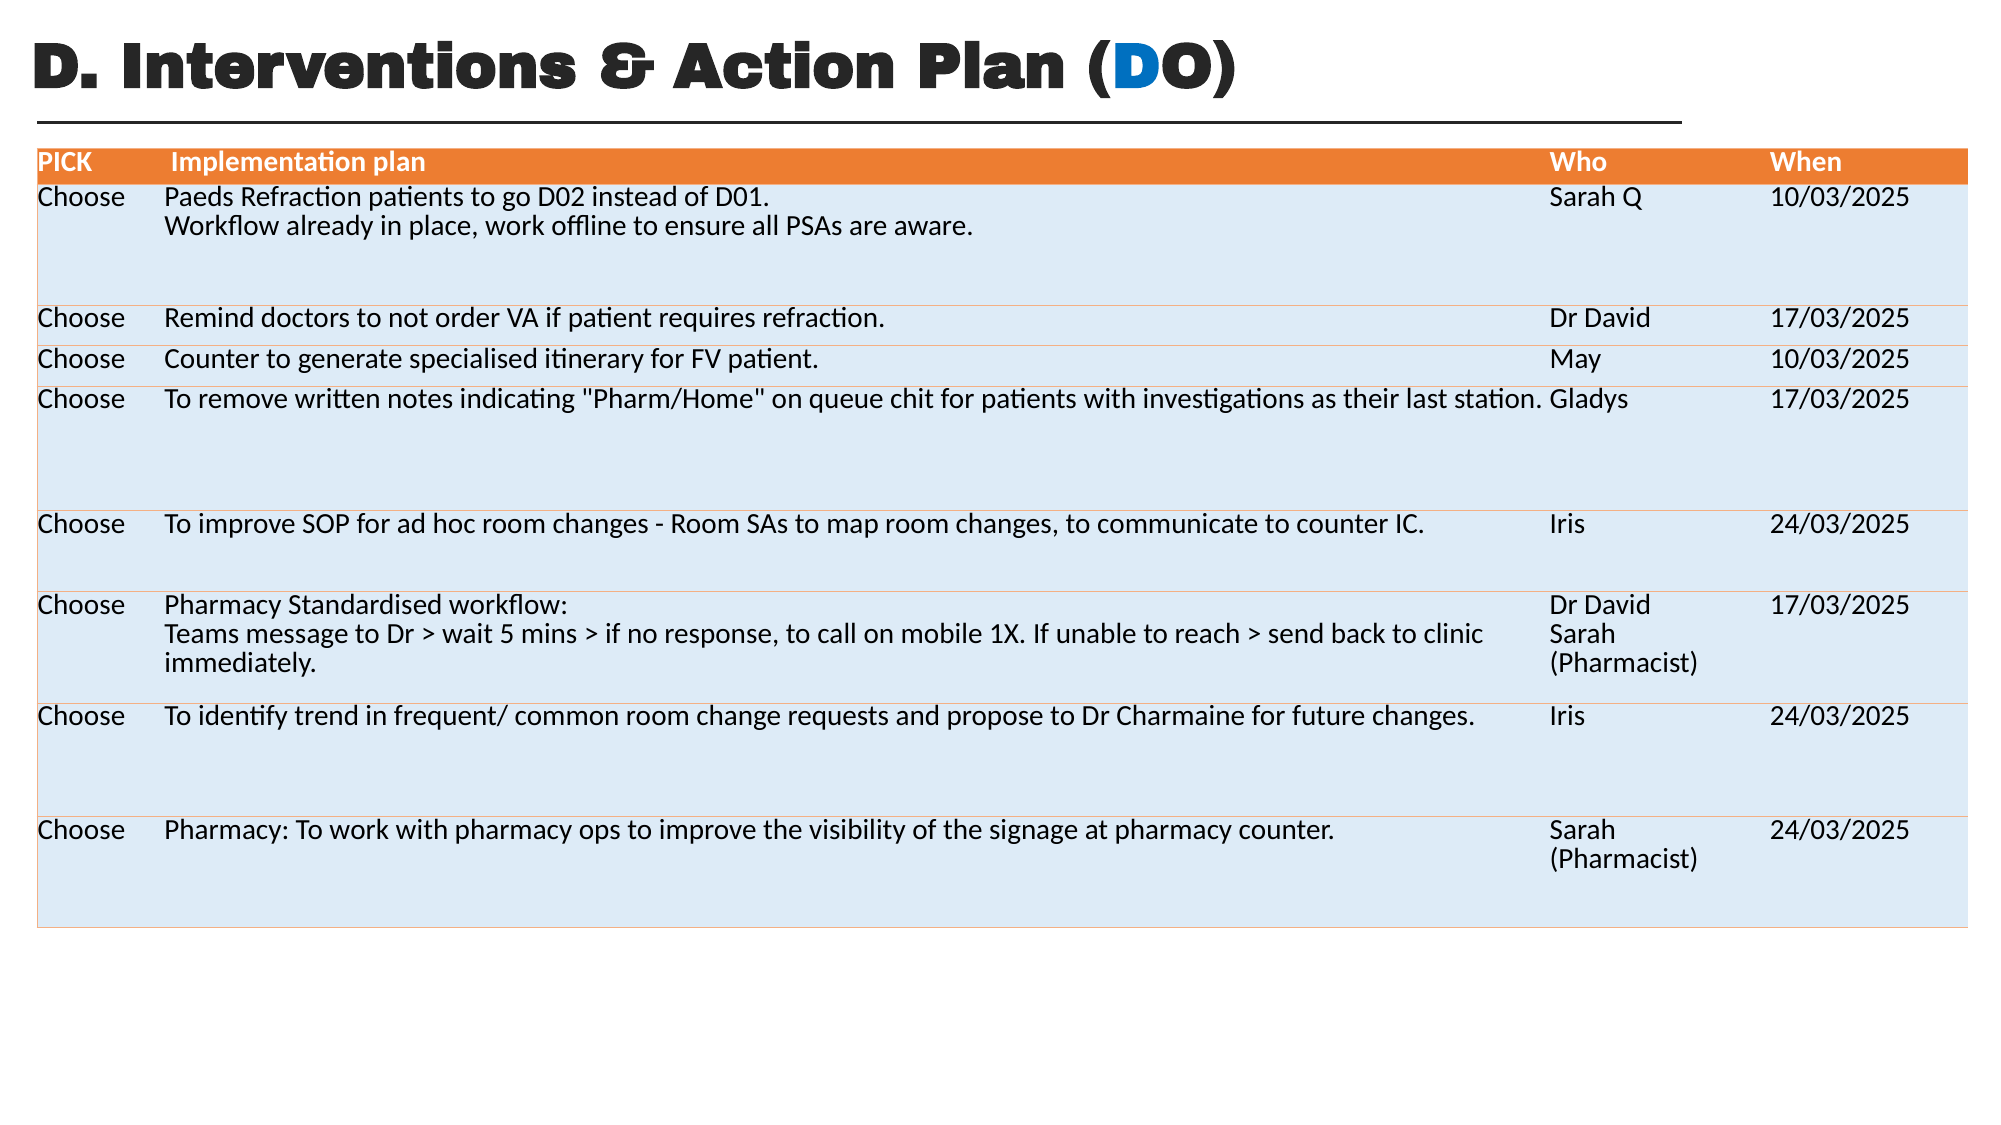

D. Interventions & Action Plan (DO)
| PICK | Implementation plan | Who | When |
| --- | --- | --- | --- |
| Choose | Paeds Refraction patients to go D02 instead of D01. Workflow already in place, work offline to ensure all PSAs are aware. | Sarah Q | 10/03/2025 |
| Choose | Remind doctors to not order VA if patient requires refraction. | Dr David | 17/03/2025 |
| Choose | Counter to generate specialised itinerary for FV patient. | May | 10/03/2025 |
| Choose | To remove written notes indicating "Pharm/Home" on queue chit for patients with investigations as their last station. | Gladys | 17/03/2025 |
| Choose | To improve SOP for ad hoc room changes - Room SAs to map room changes, to communicate to counter IC. | Iris | 24/03/2025 |
| Choose | Pharmacy Standardised workflow: Teams message to Dr > wait 5 mins > if no response, to call on mobile 1X. If unable to reach > send back to clinic immediately. | Dr David Sarah (Pharmacist) | 17/03/2025 |
| Choose | To identify trend in frequent/ common room change requests and propose to Dr Charmaine for future changes. | Iris | 24/03/2025 |
| Choose | Pharmacy: To work with pharmacy ops to improve the visibility of the signage at pharmacy counter. | Sarah (Pharmacist) | 24/03/2025 |